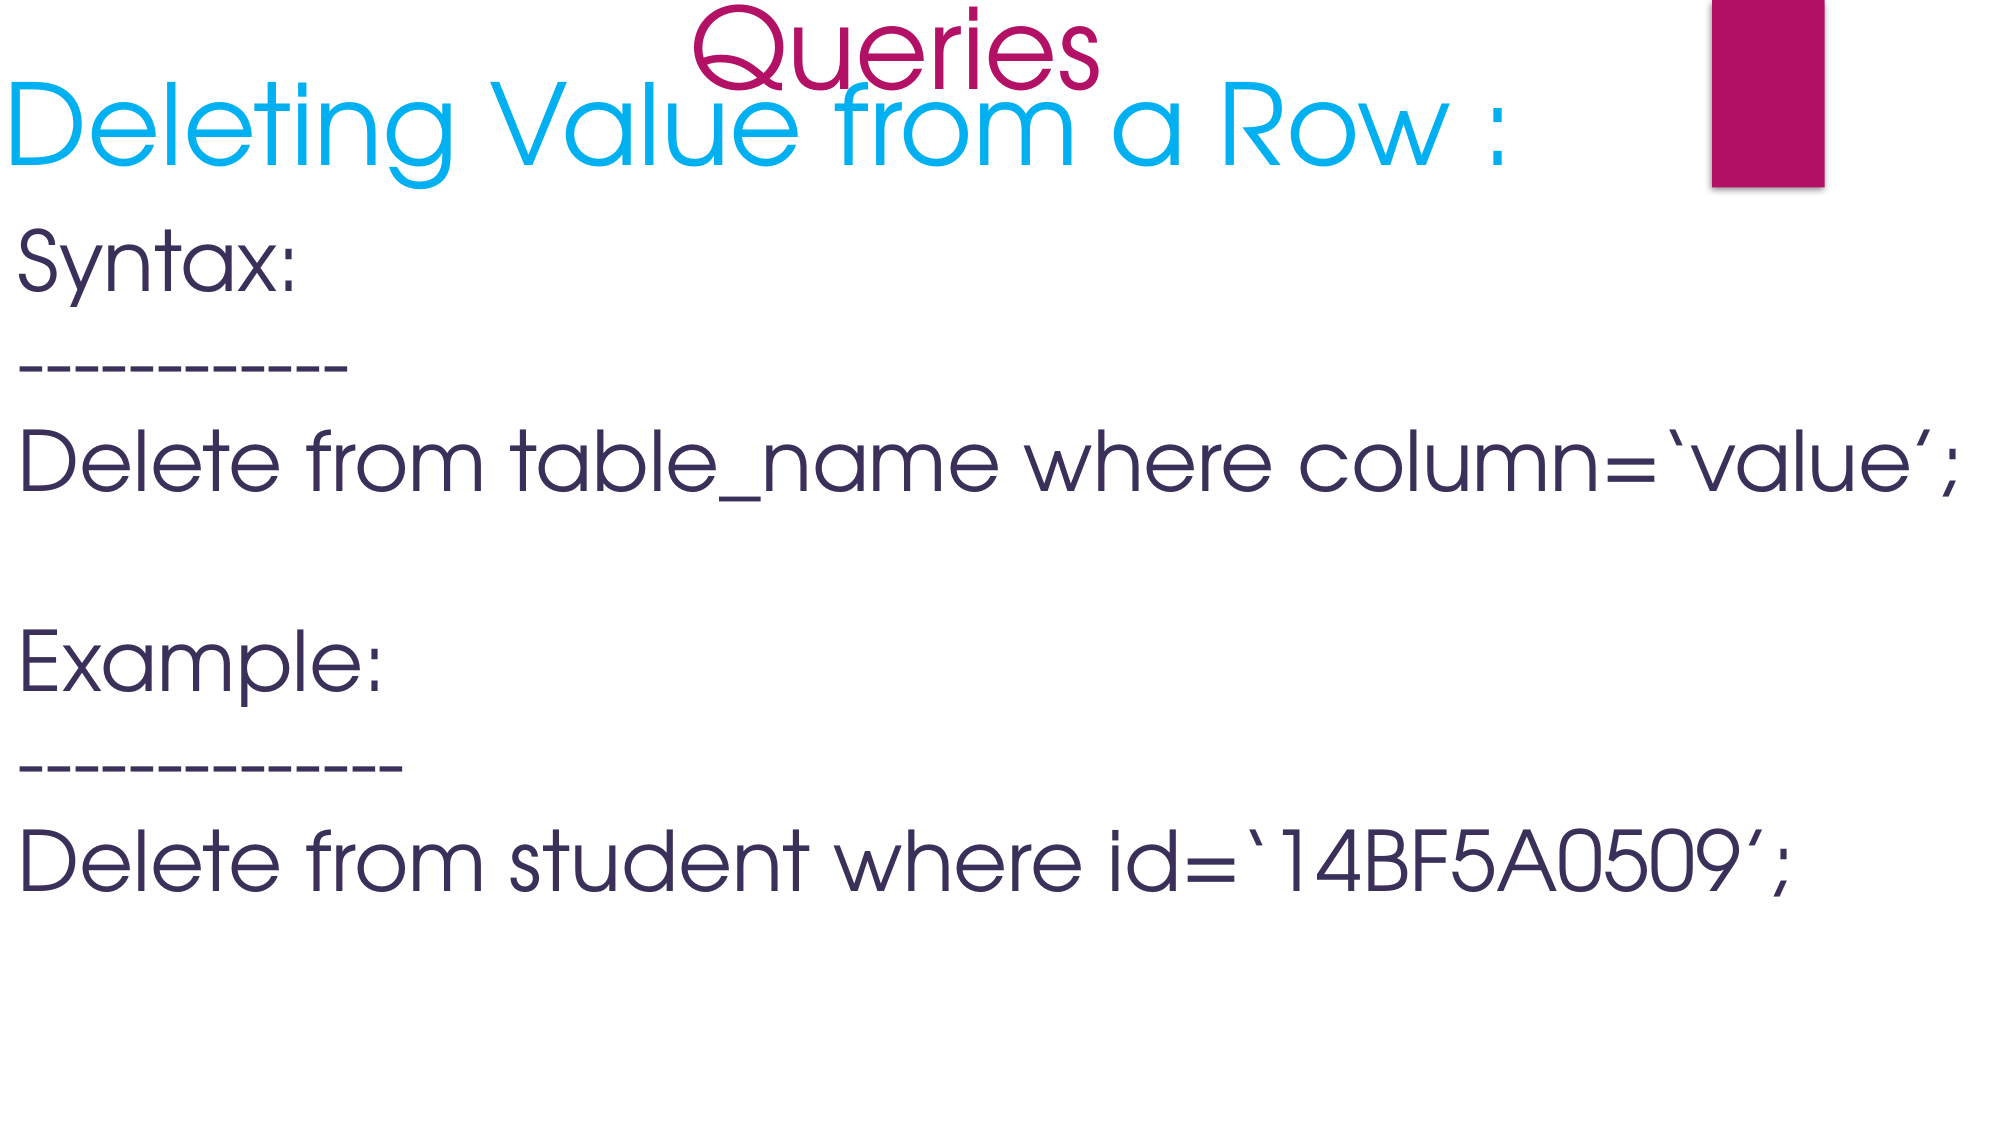

Queries
Deleting Value from a Row :
Syntax:
------------
Delete from table_name where column=‘value’;

Example:
--------------
Delete from student where id=‘14BF5A0509’;